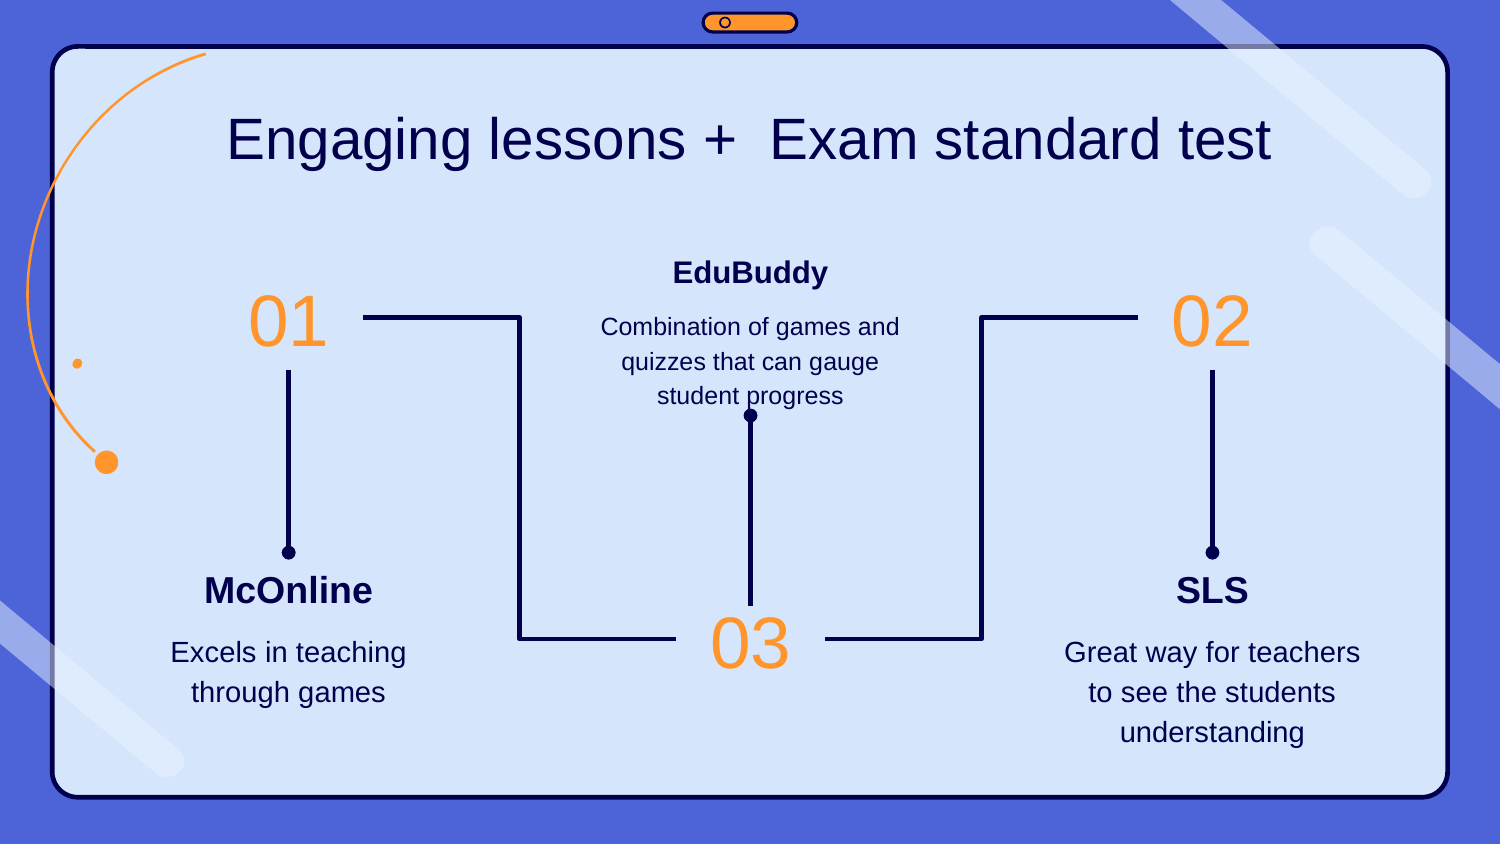

# Engaging lessons +  Exam standard test
EduBuddy
Combination of games and quizzes that can gauge student progress
03
01
McOnline
Excels in teaching through games
02
SLS
Great way for teachers to see the students understanding